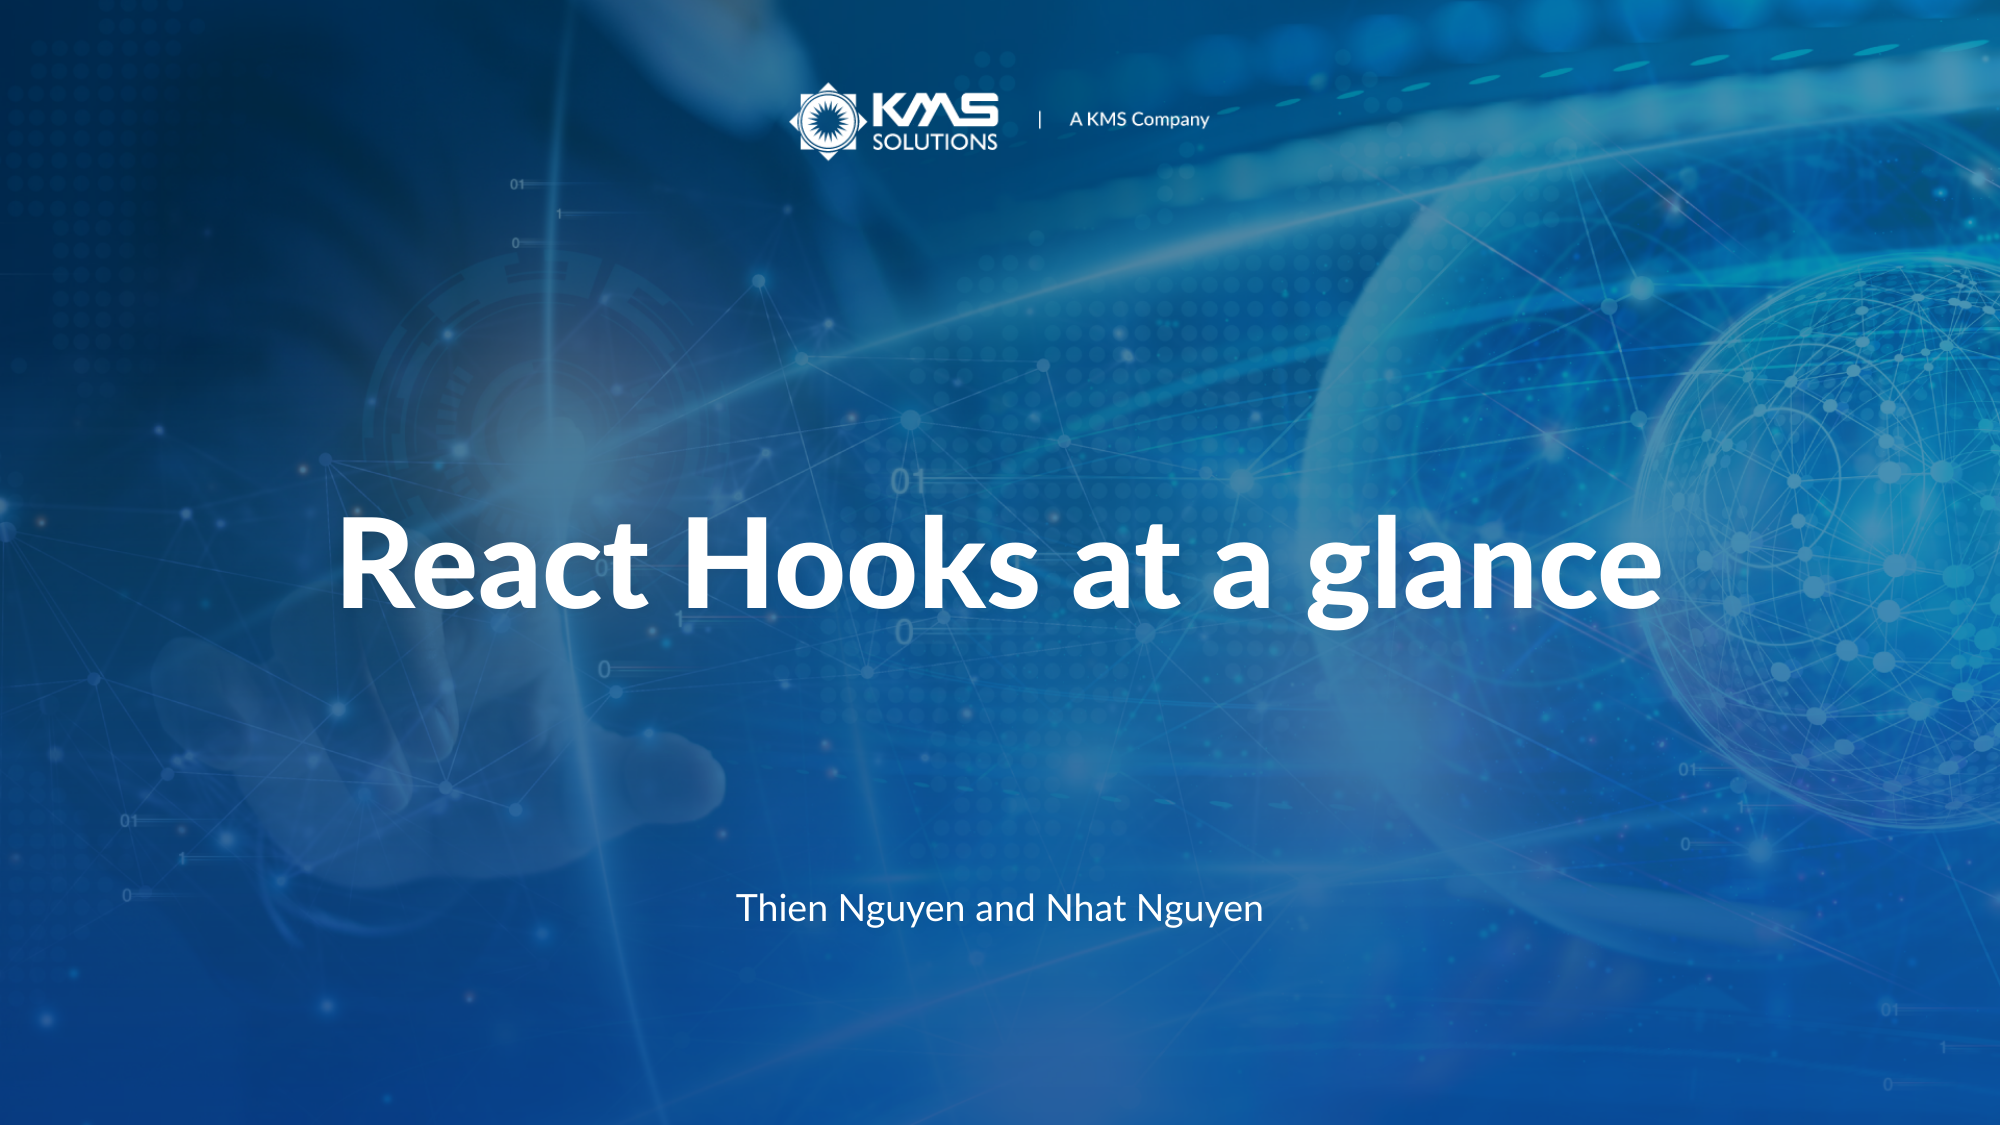

# React Hooks at a glance
Thien Nguyen and Nhat Nguyen